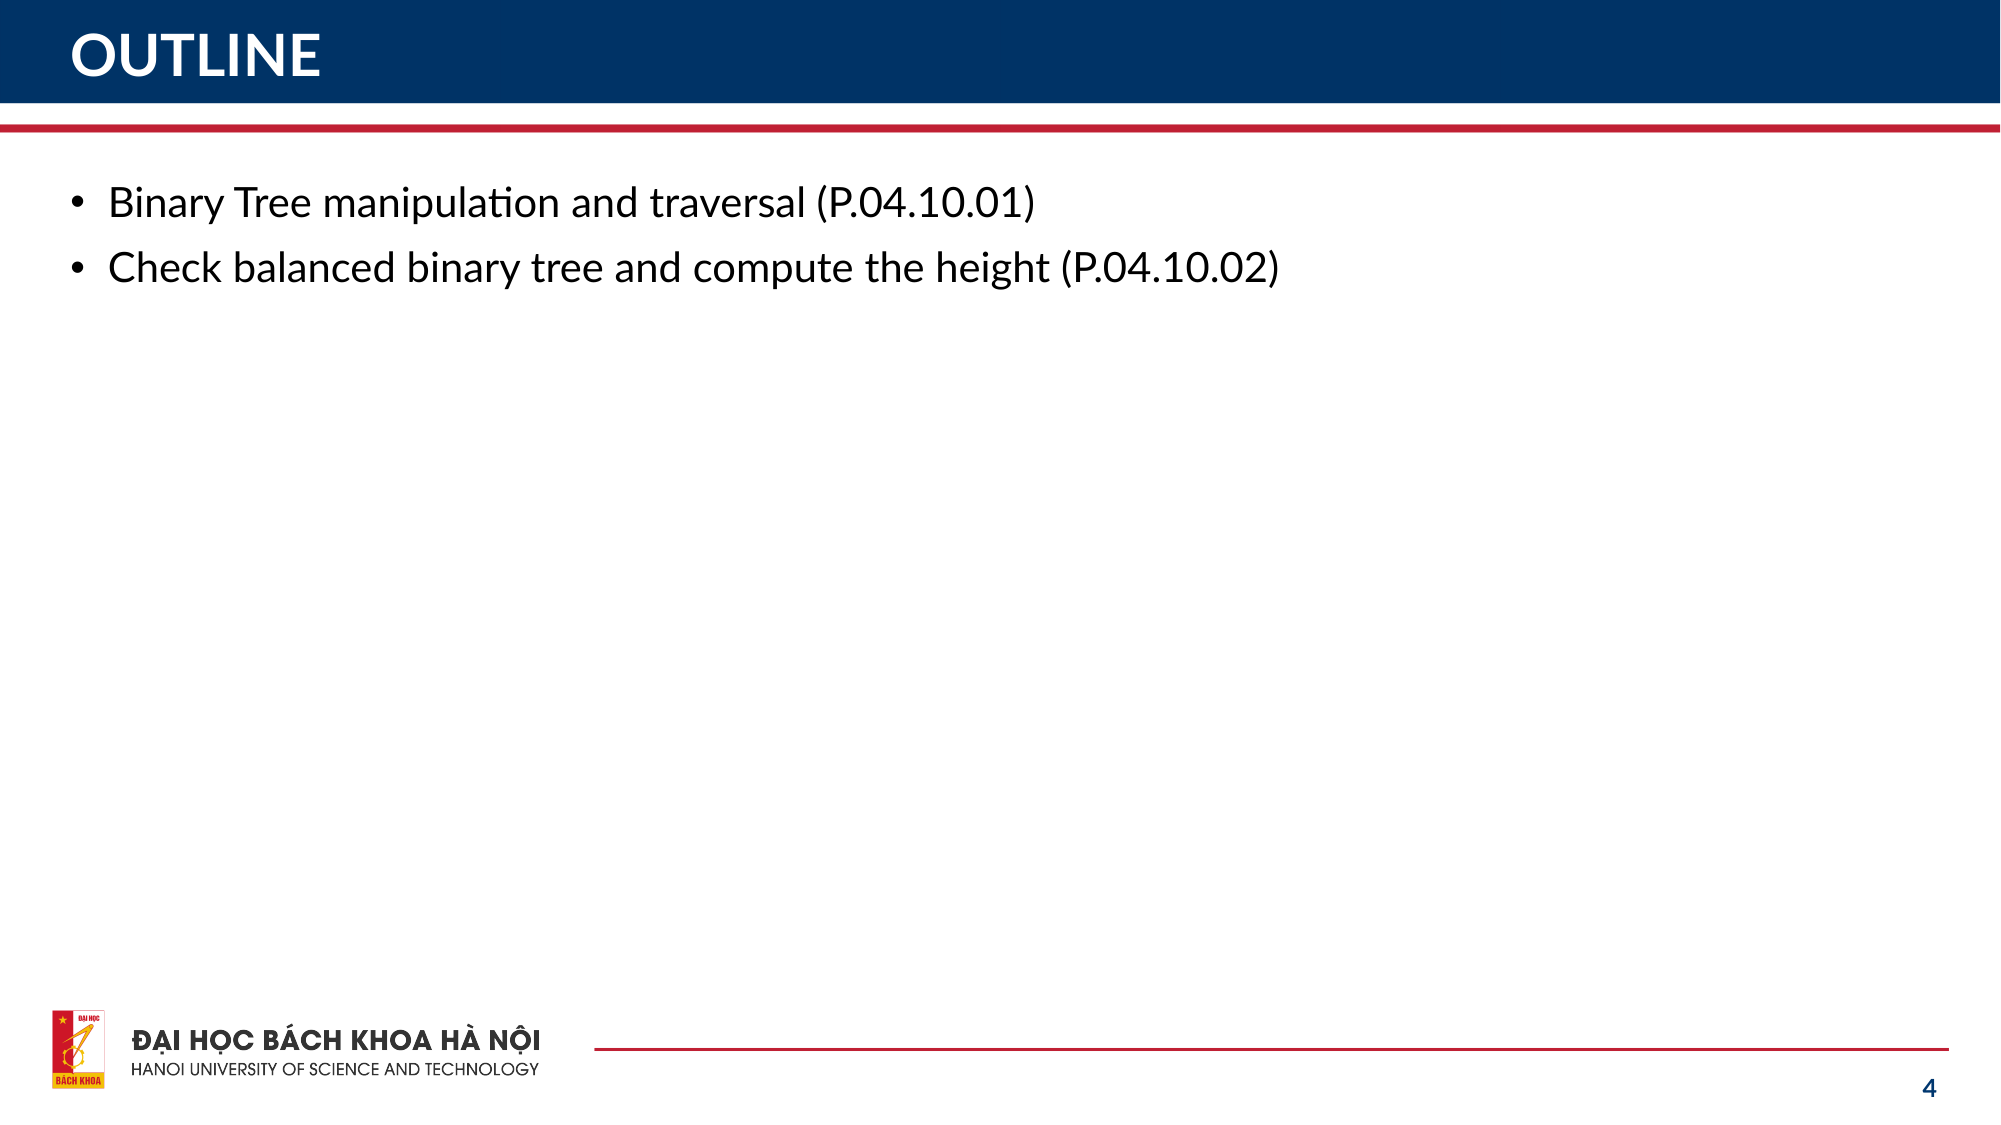

# OUTLINE
Binary Tree manipulation and traversal (P.04.10.01)
Check balanced binary tree and compute the height (P.04.10.02)

4